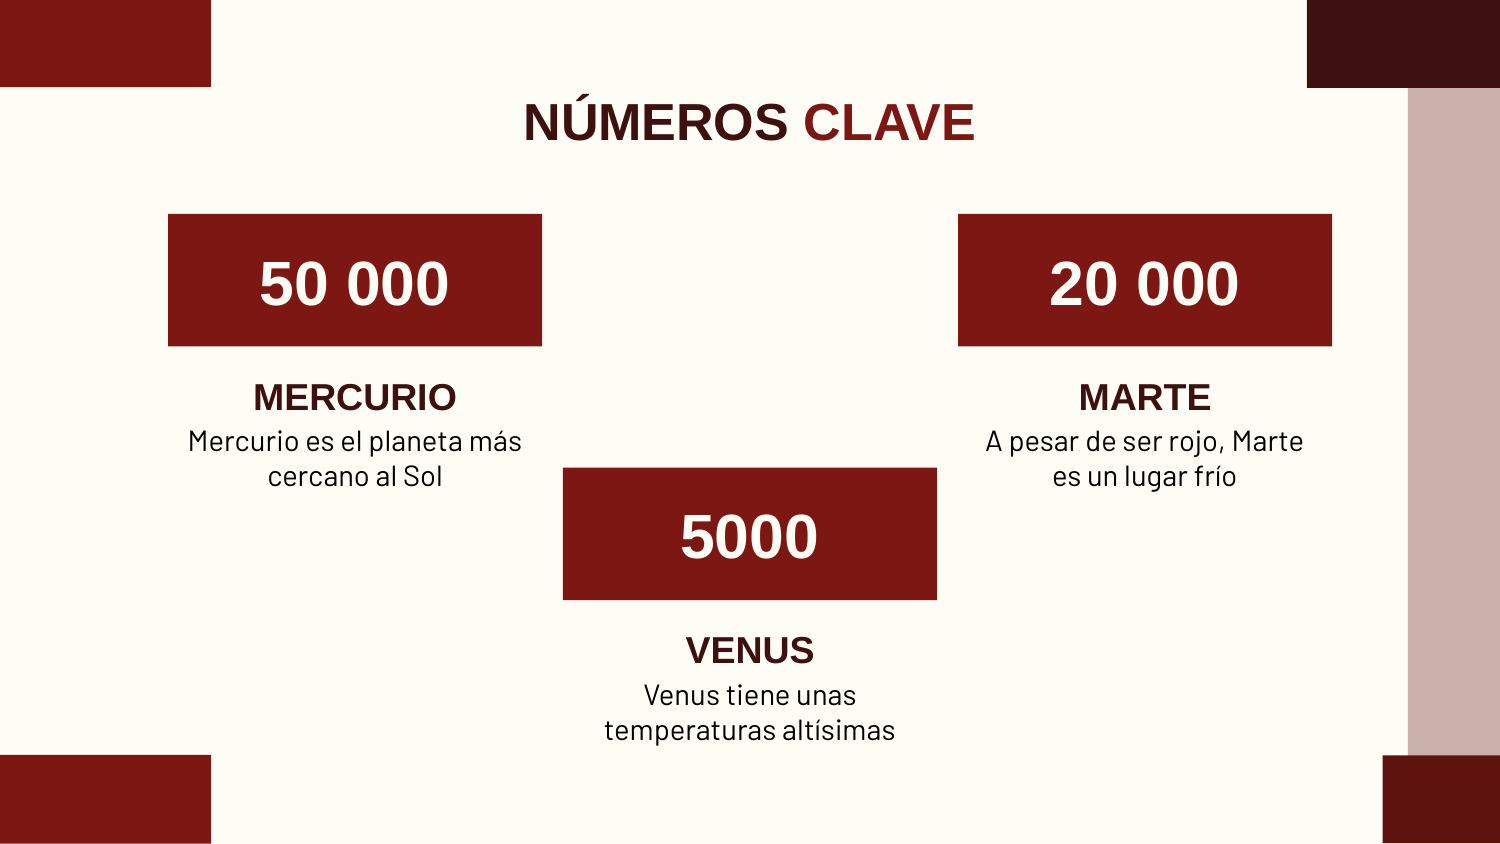

NÚMEROS CLAVE

50 000
20 000
MERCURIO
MARTE
Mercurio es el planeta más cercano al Sol
A pesar de ser rojo, Marte es un lugar frío
# 5000
VENUS
Venus tiene unas temperaturas altísimas